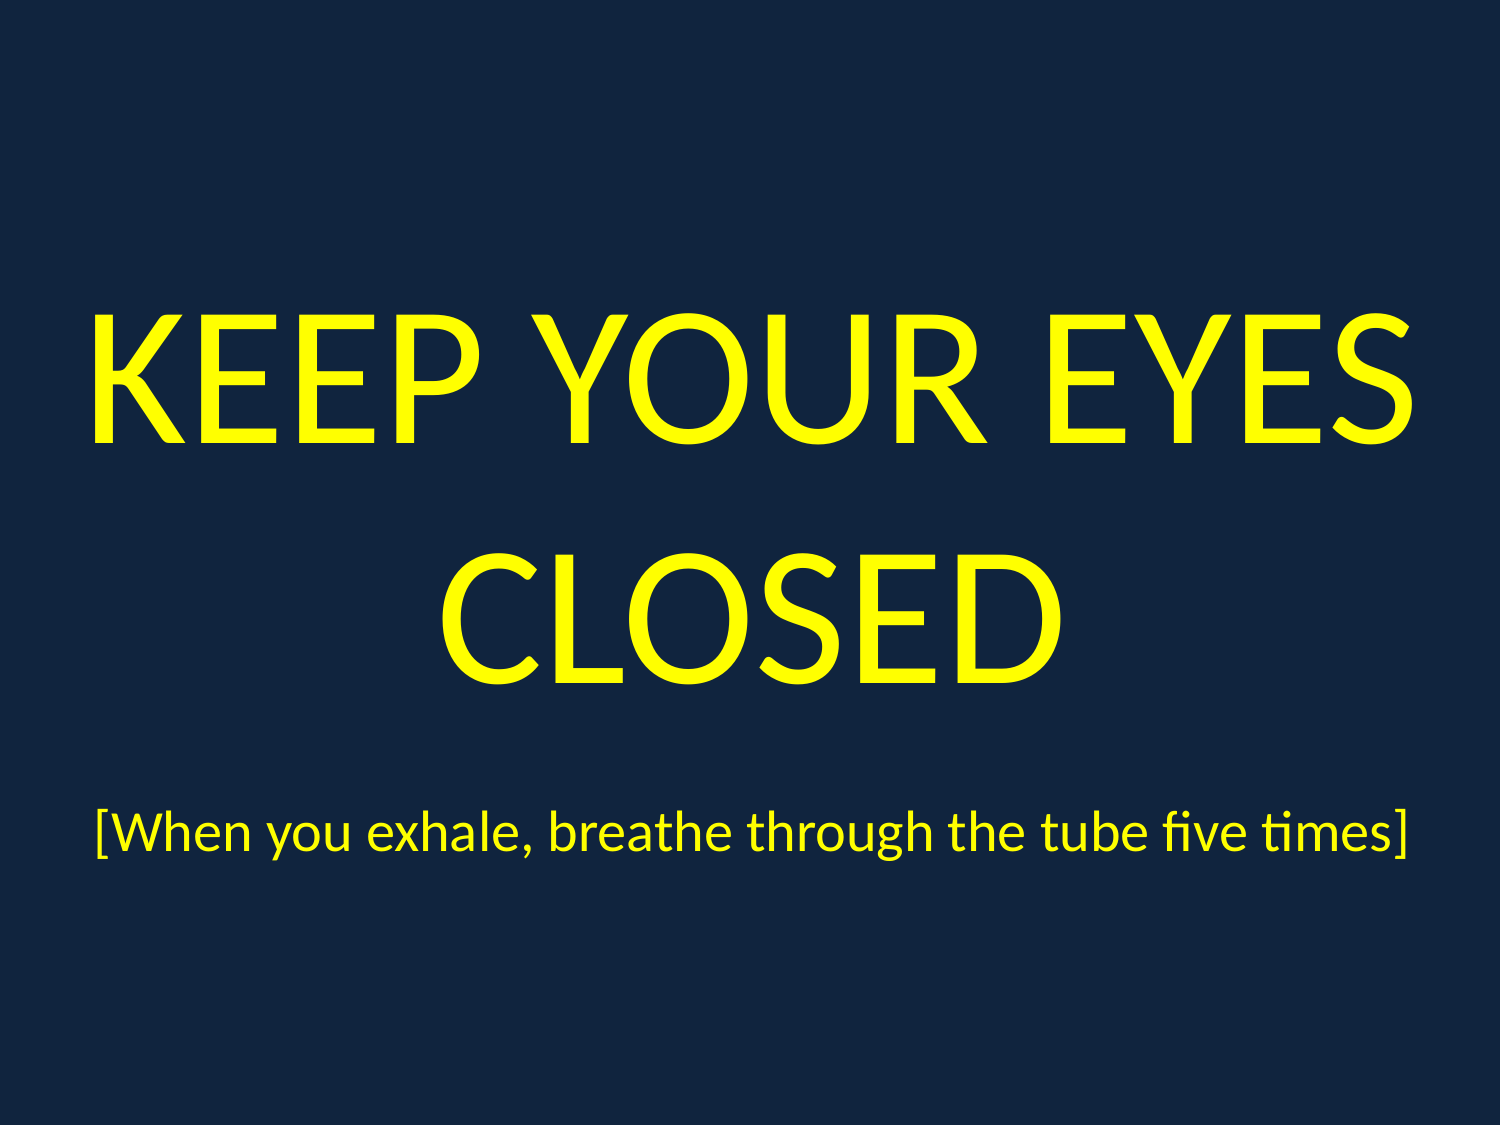

KEEP YOUR EYES CLOSED

[When you exhale, breathe through the tube five times]